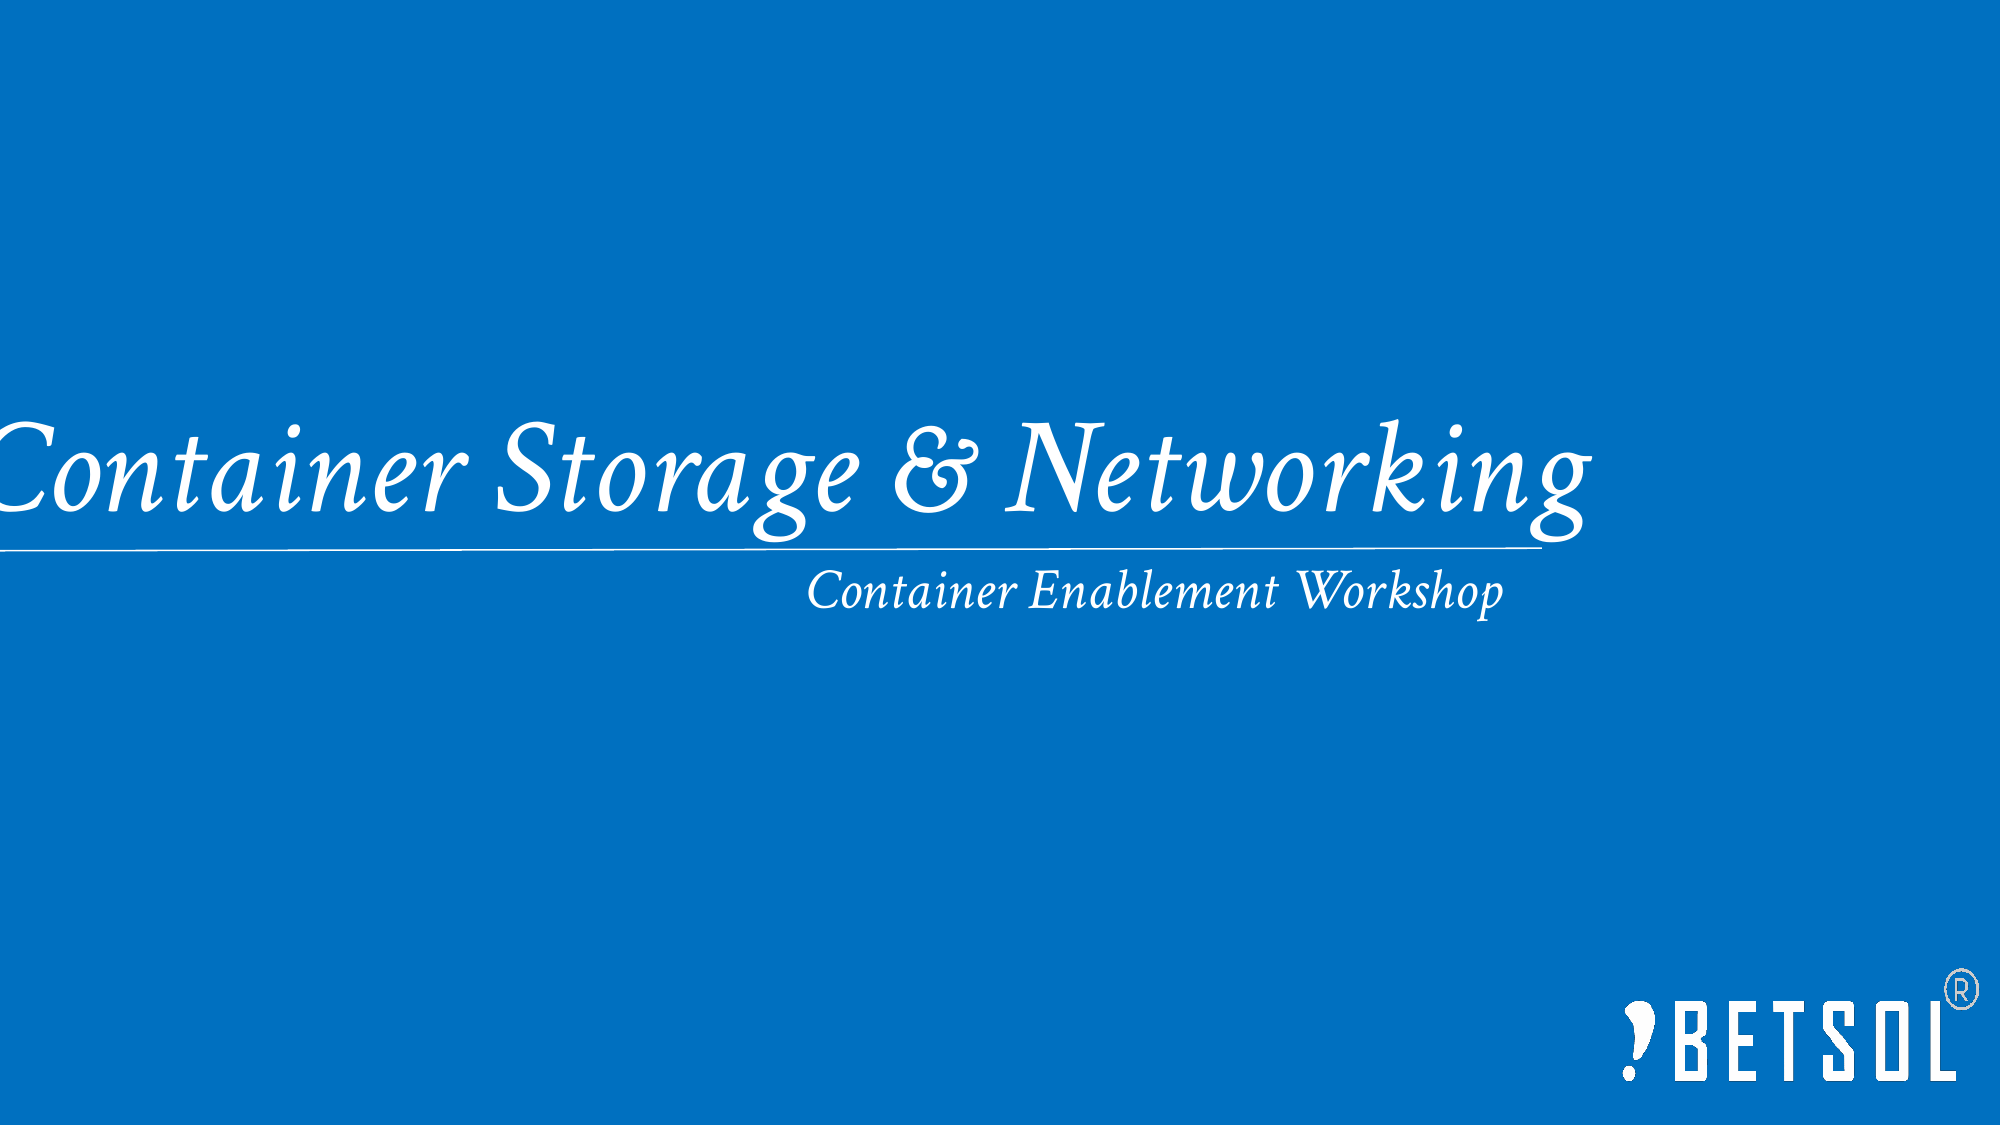

Container Storage & Networking
Container Enablement Workshop